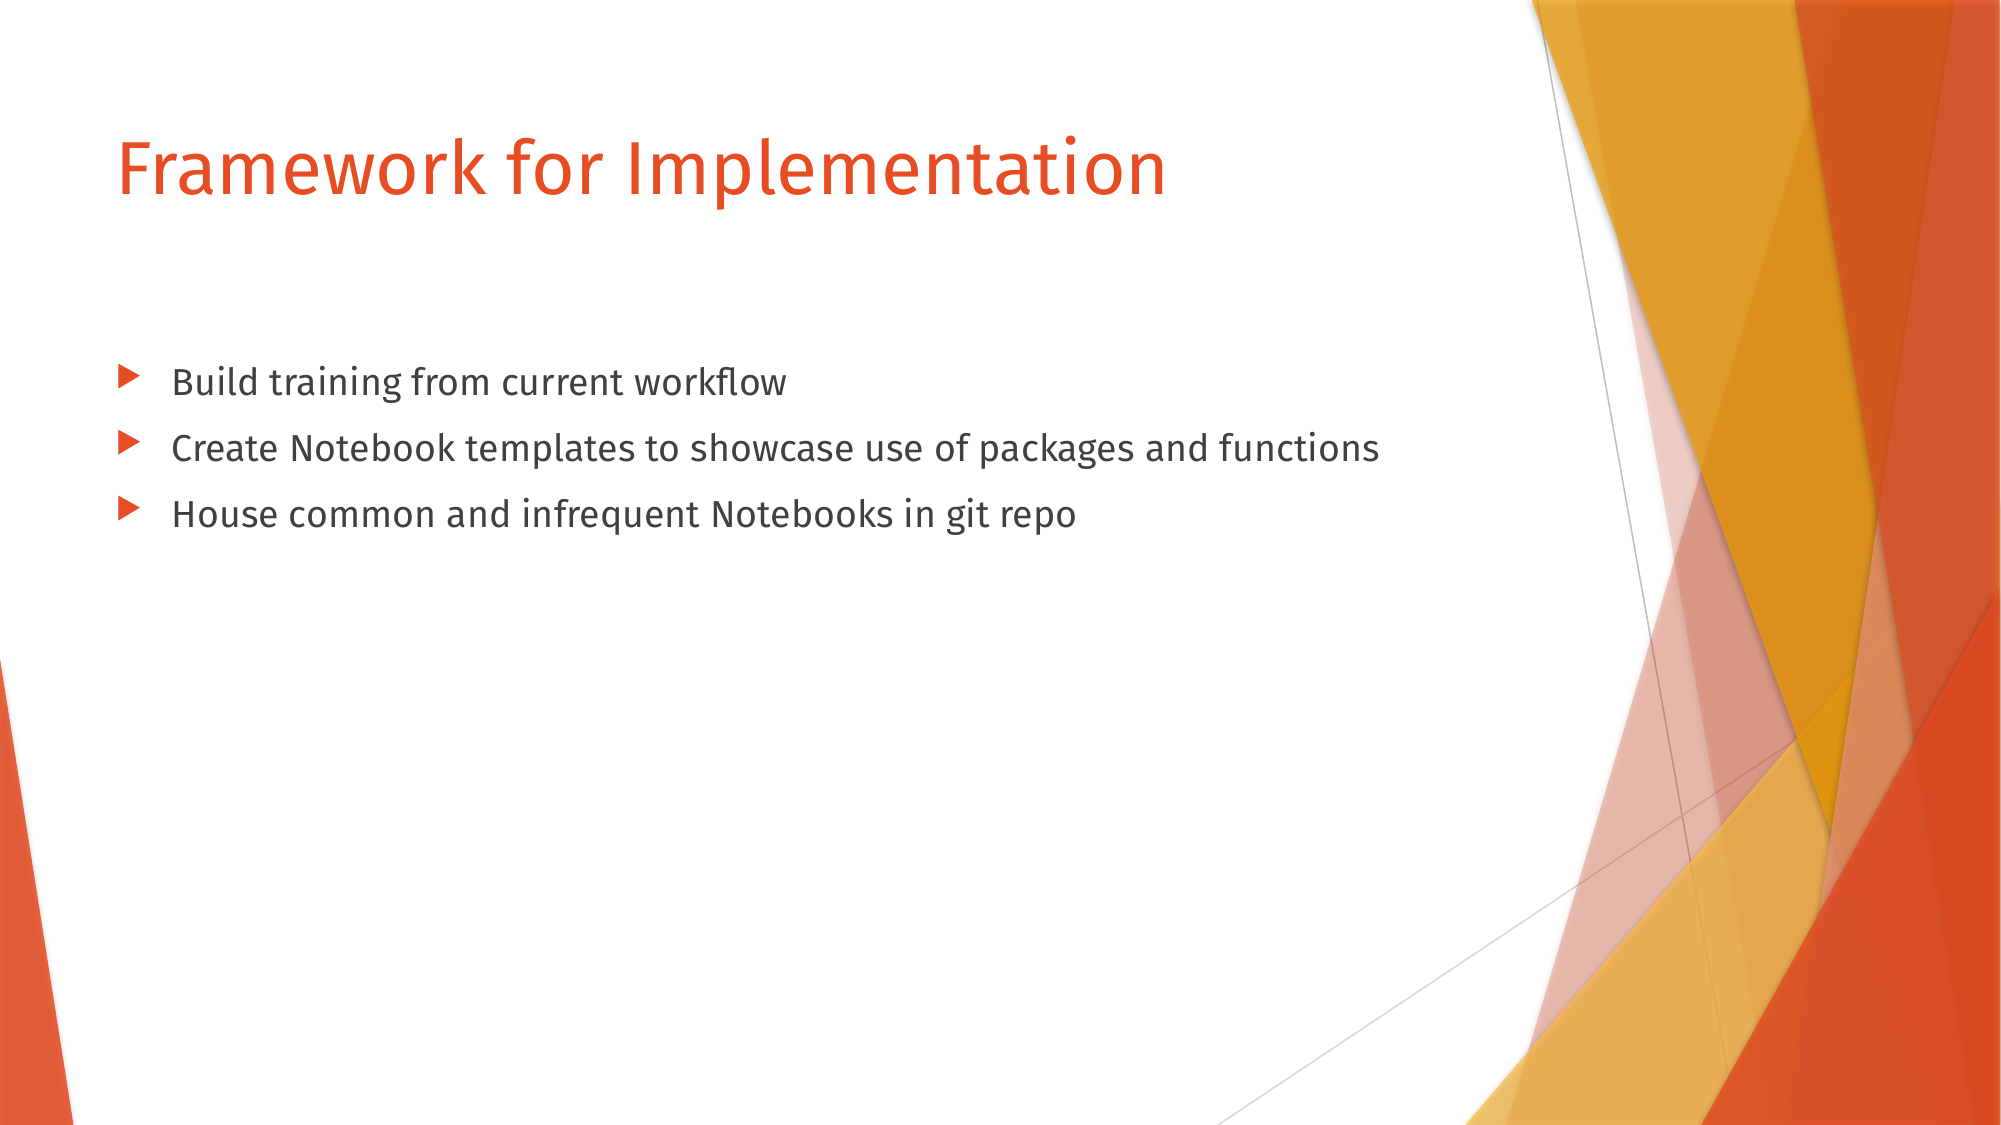

# Framework for Implementation
Build training from current workflow
Create Notebook templates to showcase use of packages and functions
House common and infrequent Notebooks in git repo